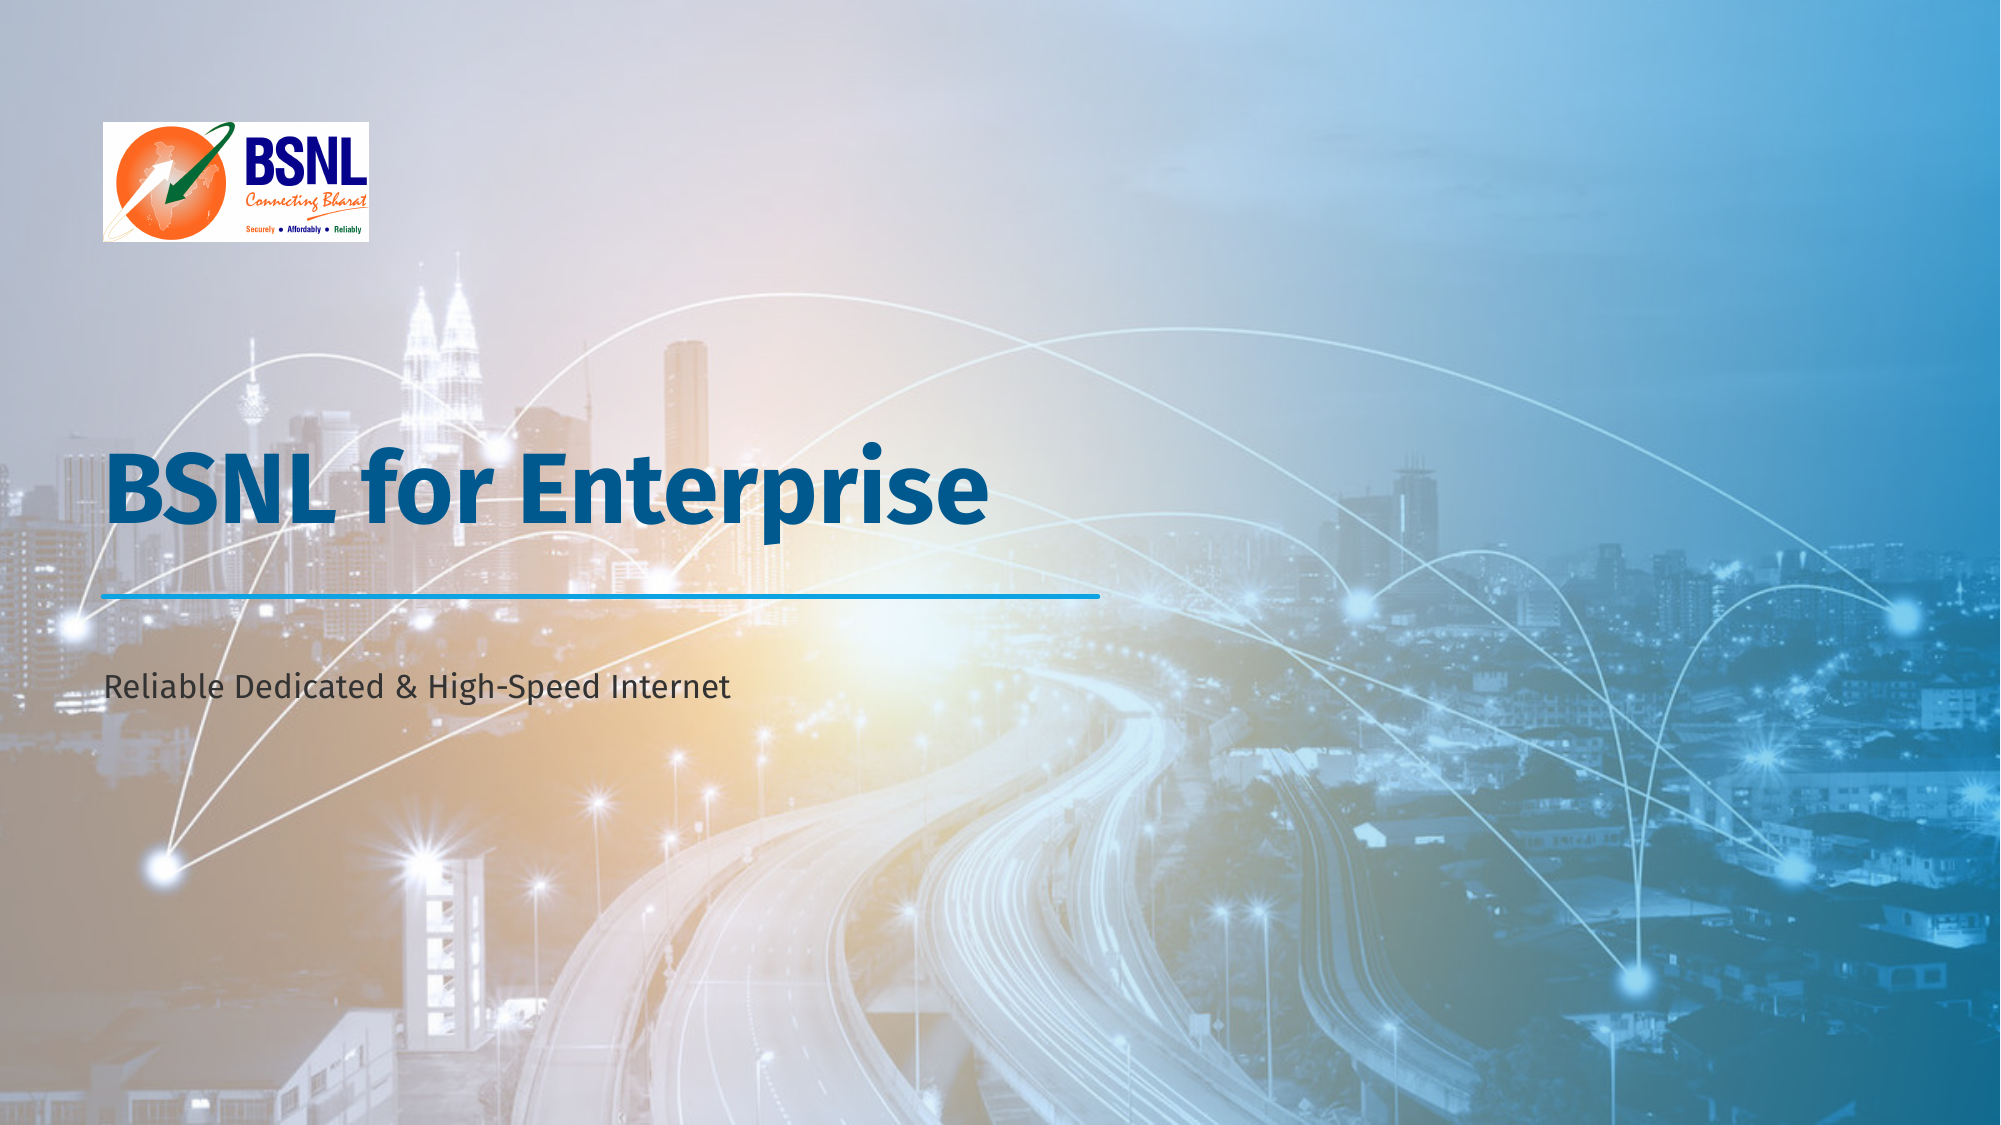

# BSNL for Enterprise
Reliable Dedicated & High-Speed Internet